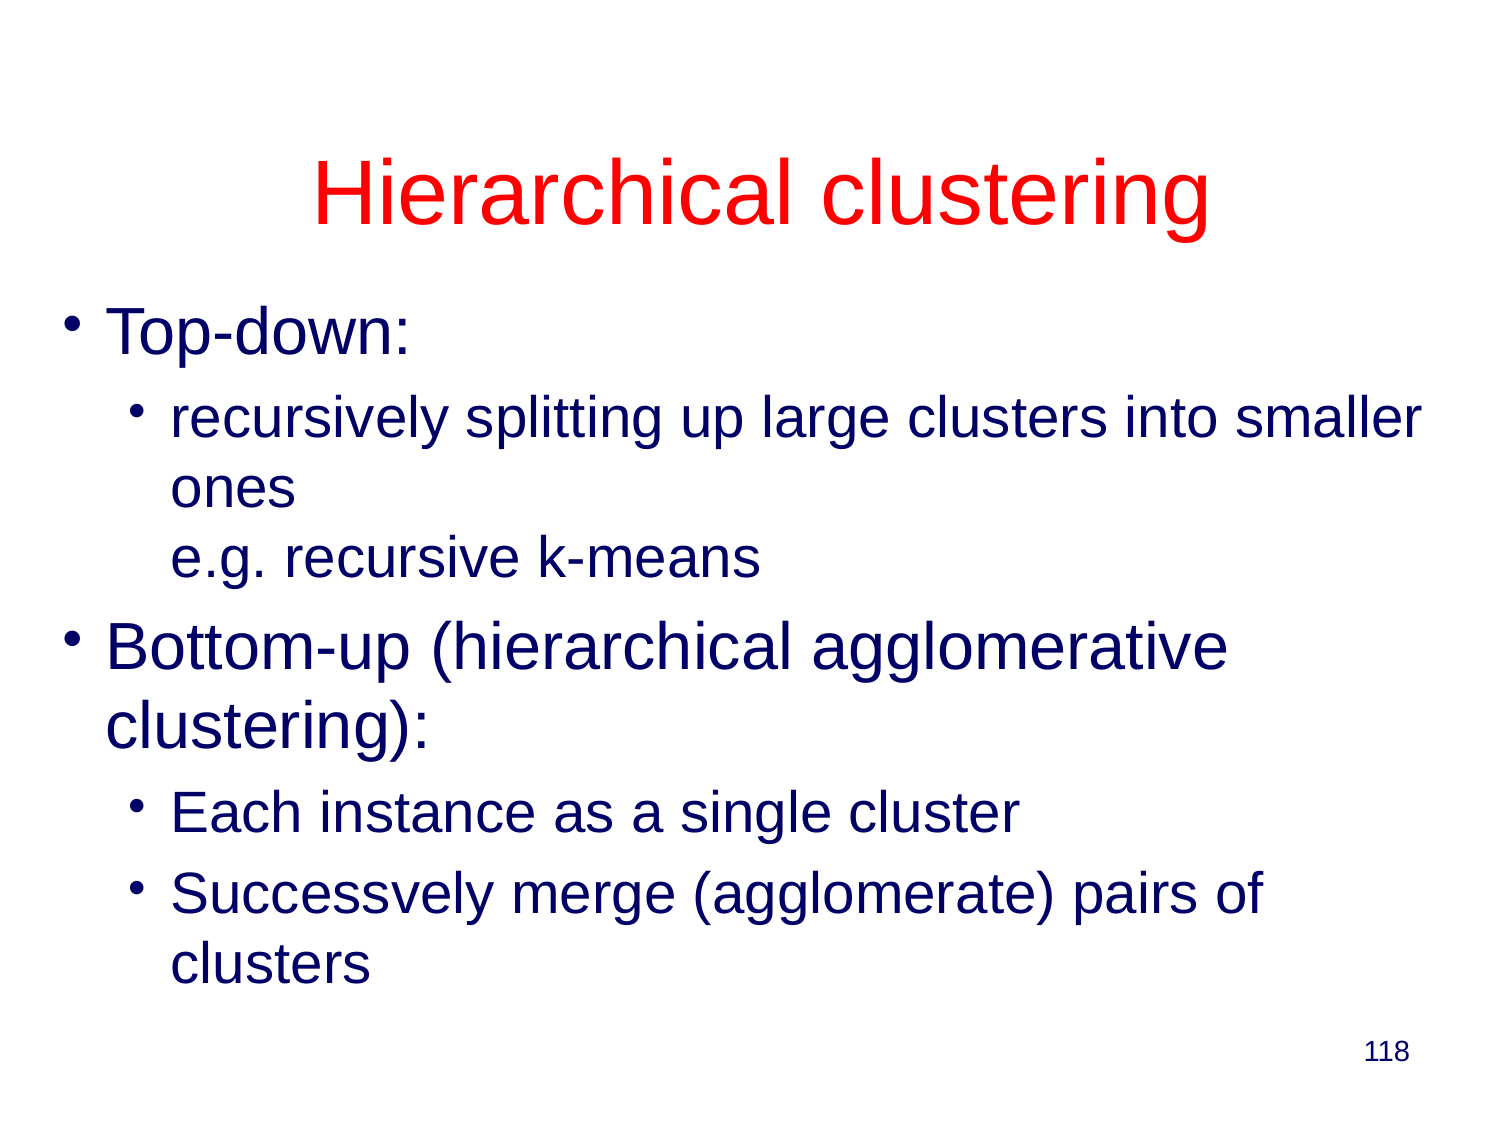

Hierarchical clustering
Top-down:
recursively splitting up large clusters into smaller ones
e.g. recursive k-means
Bottom-up (hierarchical agglomerative clustering):
Each instance as a single cluster
Successvely merge (agglomerate) pairs of clusters
118